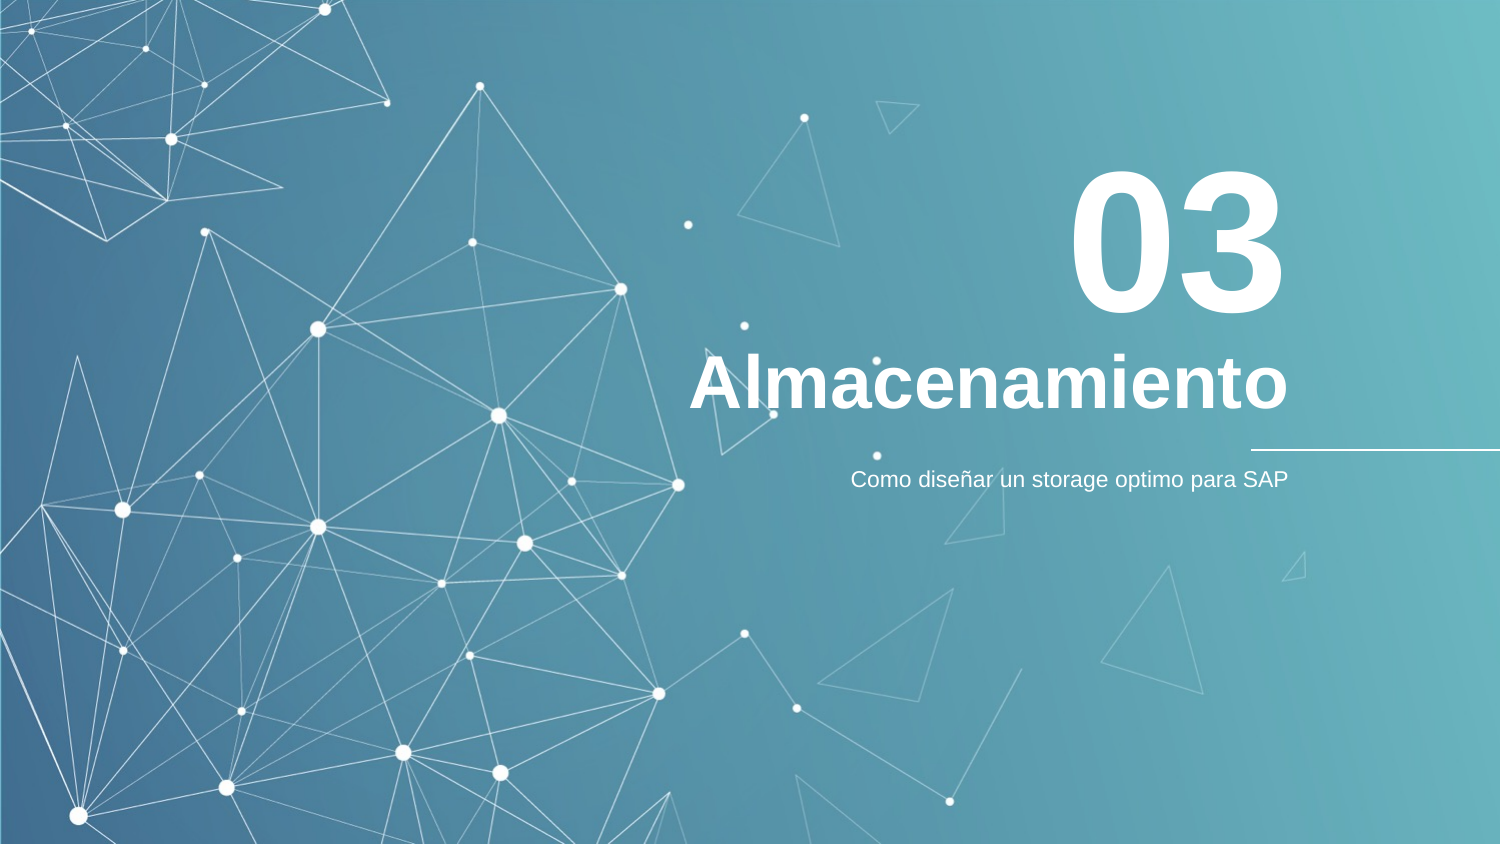

03
# Almacenamiento
Como diseñar un storage optimo para SAP